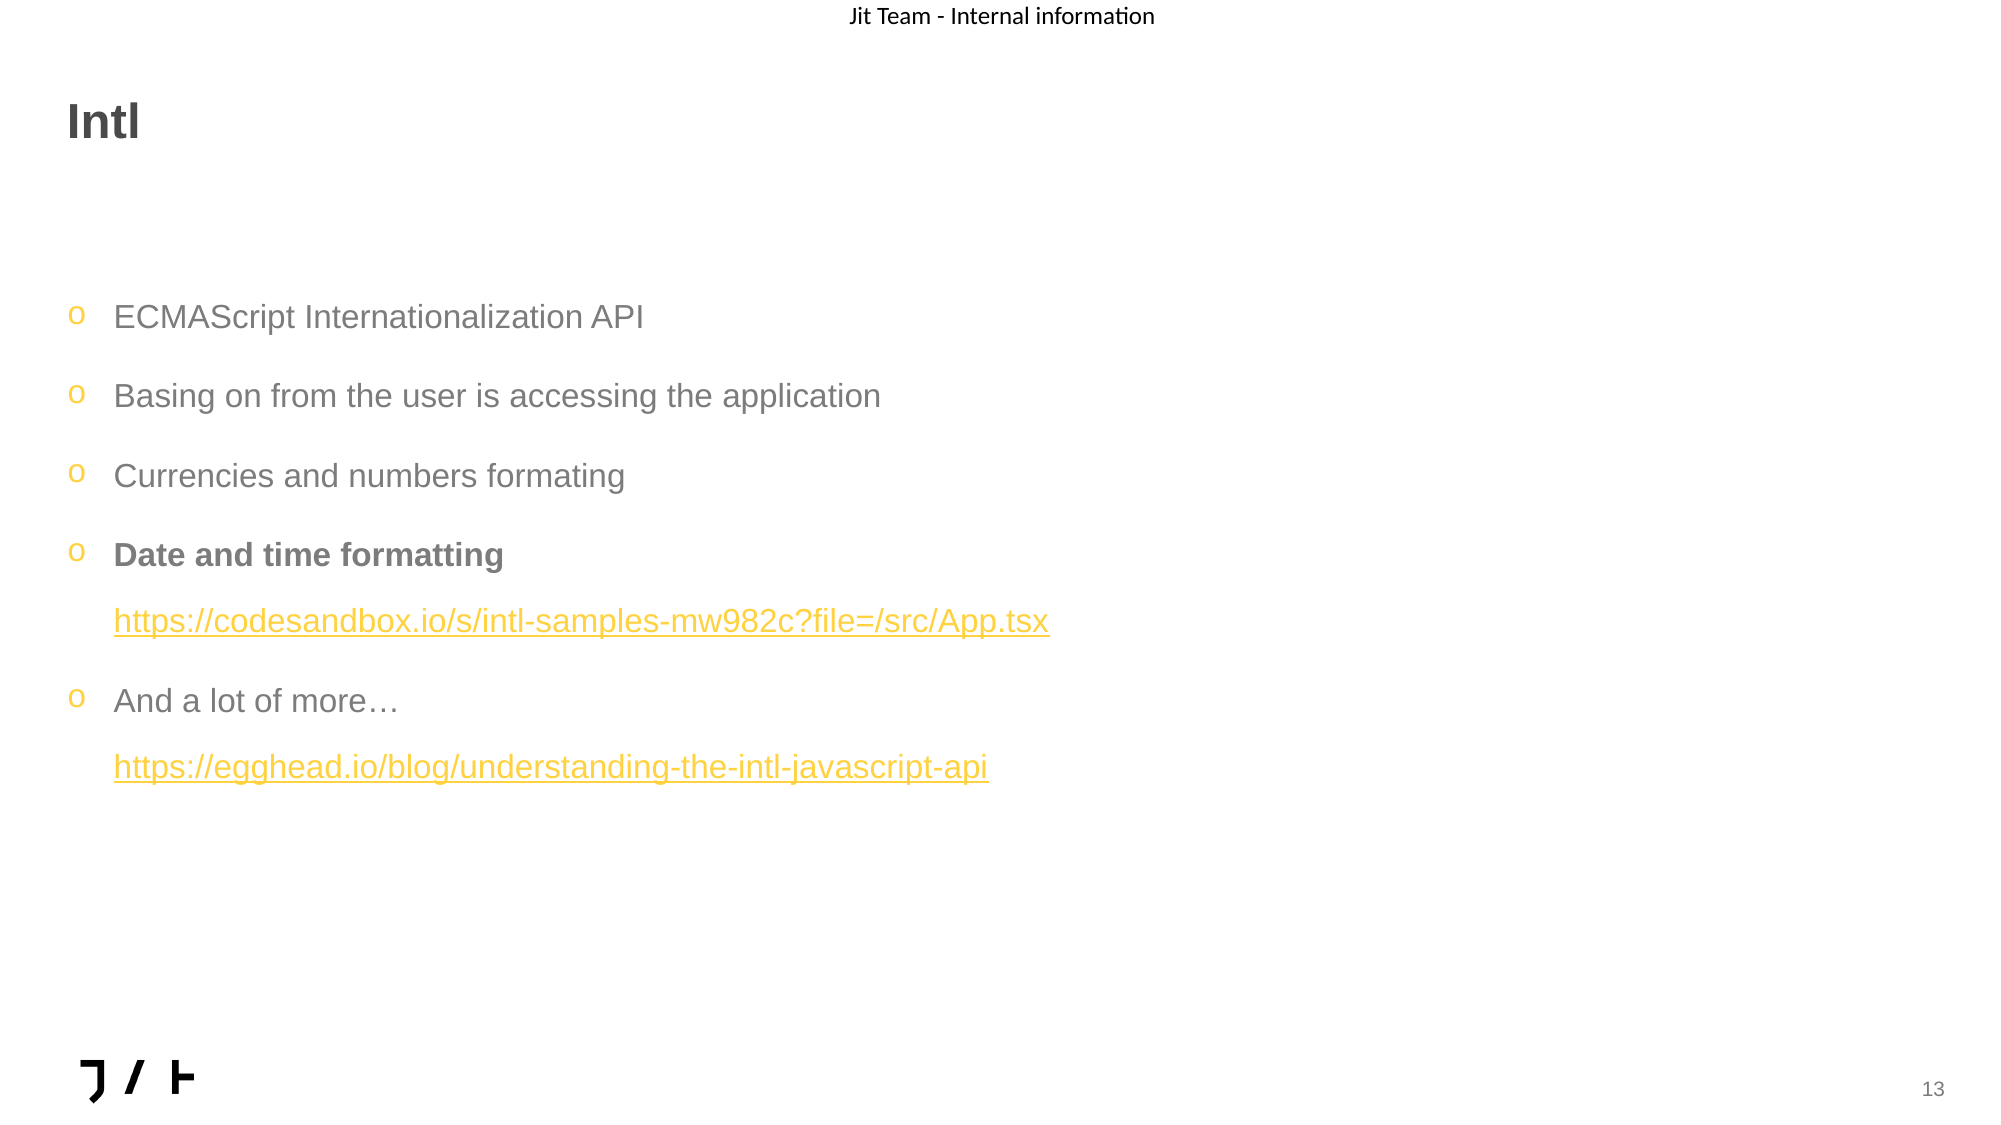

# Intl
ECMAScript Internationalization API
Basing on from the user is accessing the application
Currencies and numbers formating
Date and time formatting
https://codesandbox.io/s/intl-samples-mw982c?file=/src/App.tsx
And a lot of more…
https://egghead.io/blog/understanding-the-intl-javascript-api
13